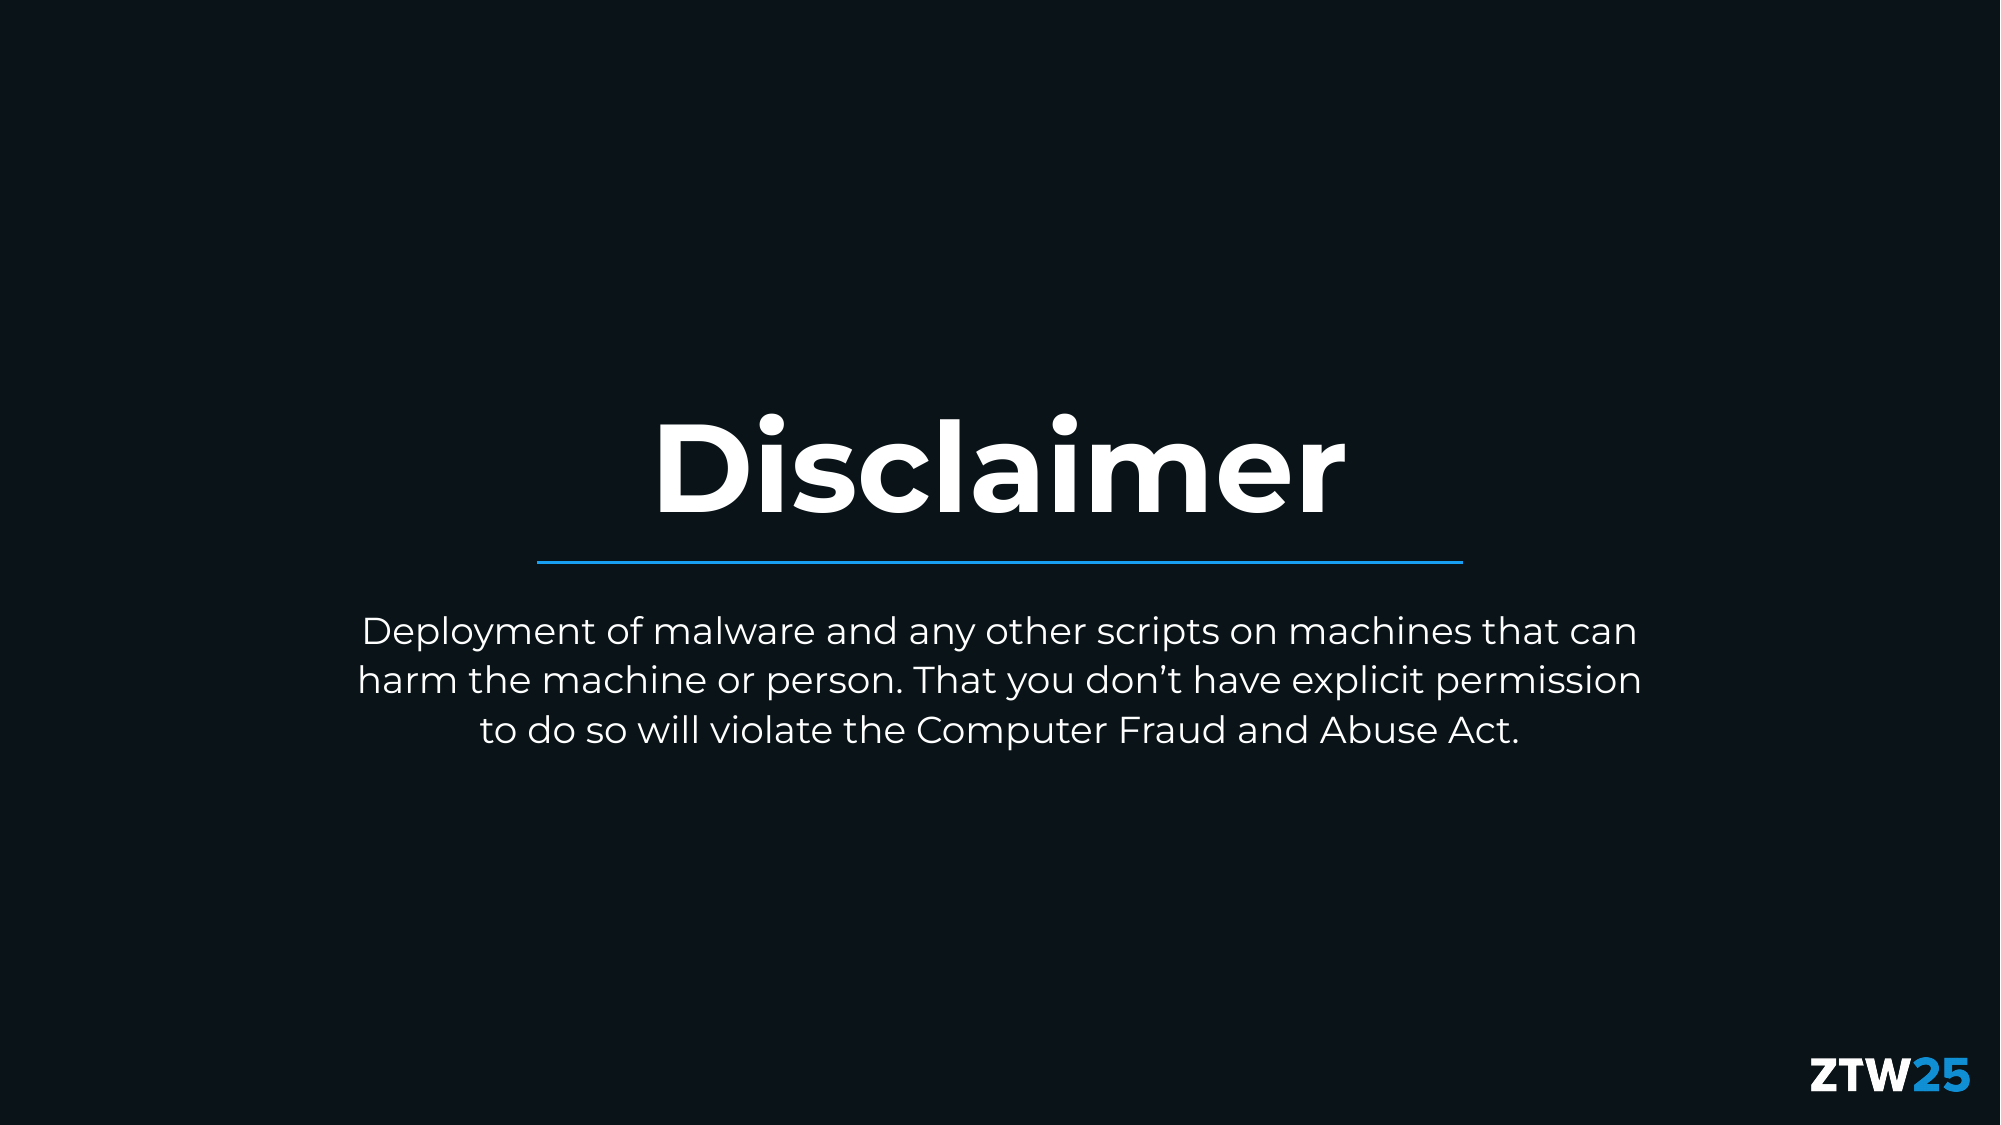

# Disclaimer
Deployment of malware and any other scripts on machines that can harm the machine or person. That you don’t have explicit permission to do so will violate the Computer Fraud and Abuse Act.